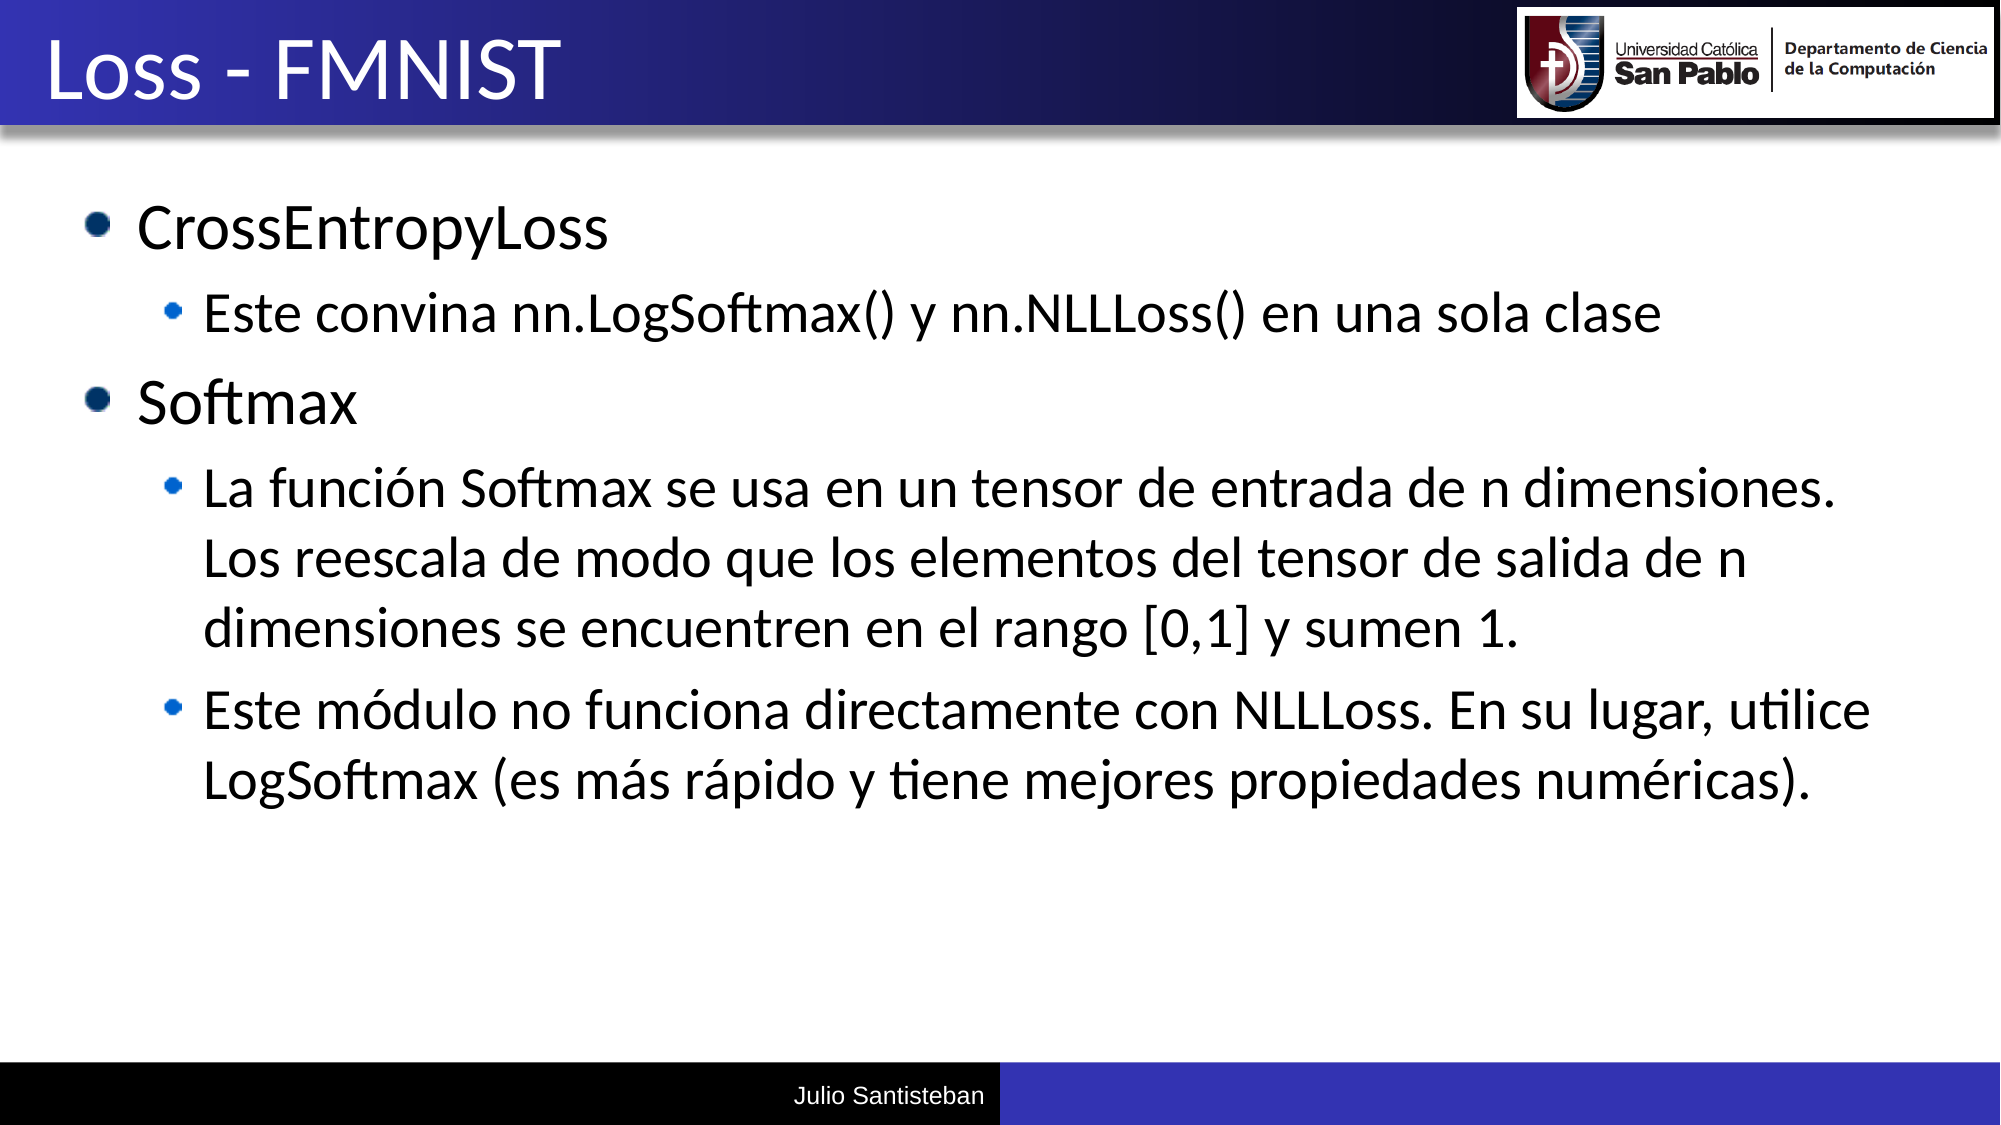

# Loss - FMNIST
CrossEntropyLoss
Este convina nn.LogSoftmax() y nn.NLLLoss() en una sola clase
Softmax
La función Softmax se usa en un tensor de entrada de n dimensiones. Los reescala de modo que los elementos del tensor de salida de n dimensiones se encuentren en el rango [0,1] y sumen 1.
Este módulo no funciona directamente con NLLLoss. En su lugar, utilice LogSoftmax (es más rápido y tiene mejores propiedades numéricas).